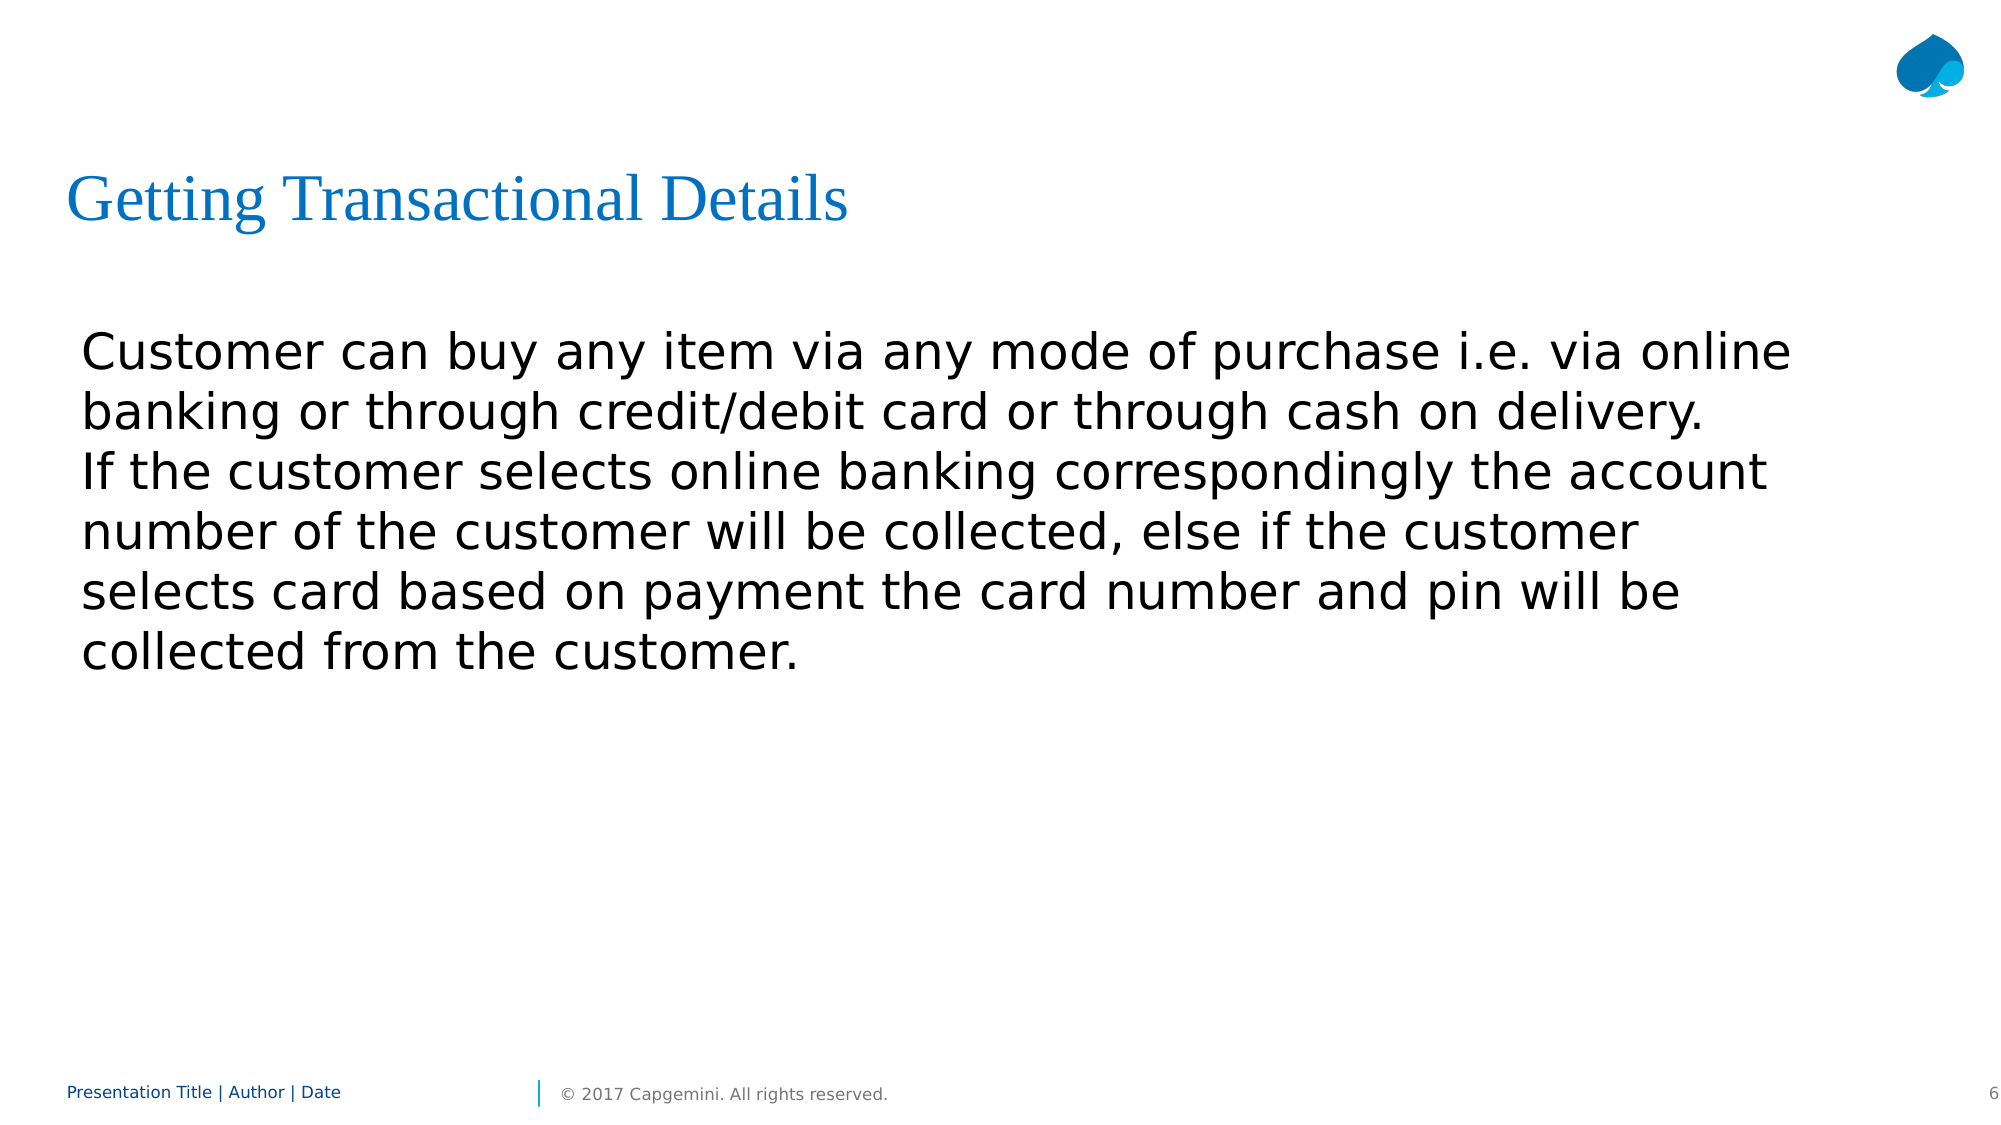

# Getting Transactional Details
Customer can buy any item via any mode of purchase i.e. via online banking or through credit/debit card or through cash on delivery.
If the customer selects online banking correspondingly the account number of the customer will be collected, else if the customer selects card based on payment the card number and pin will be collected from the customer.